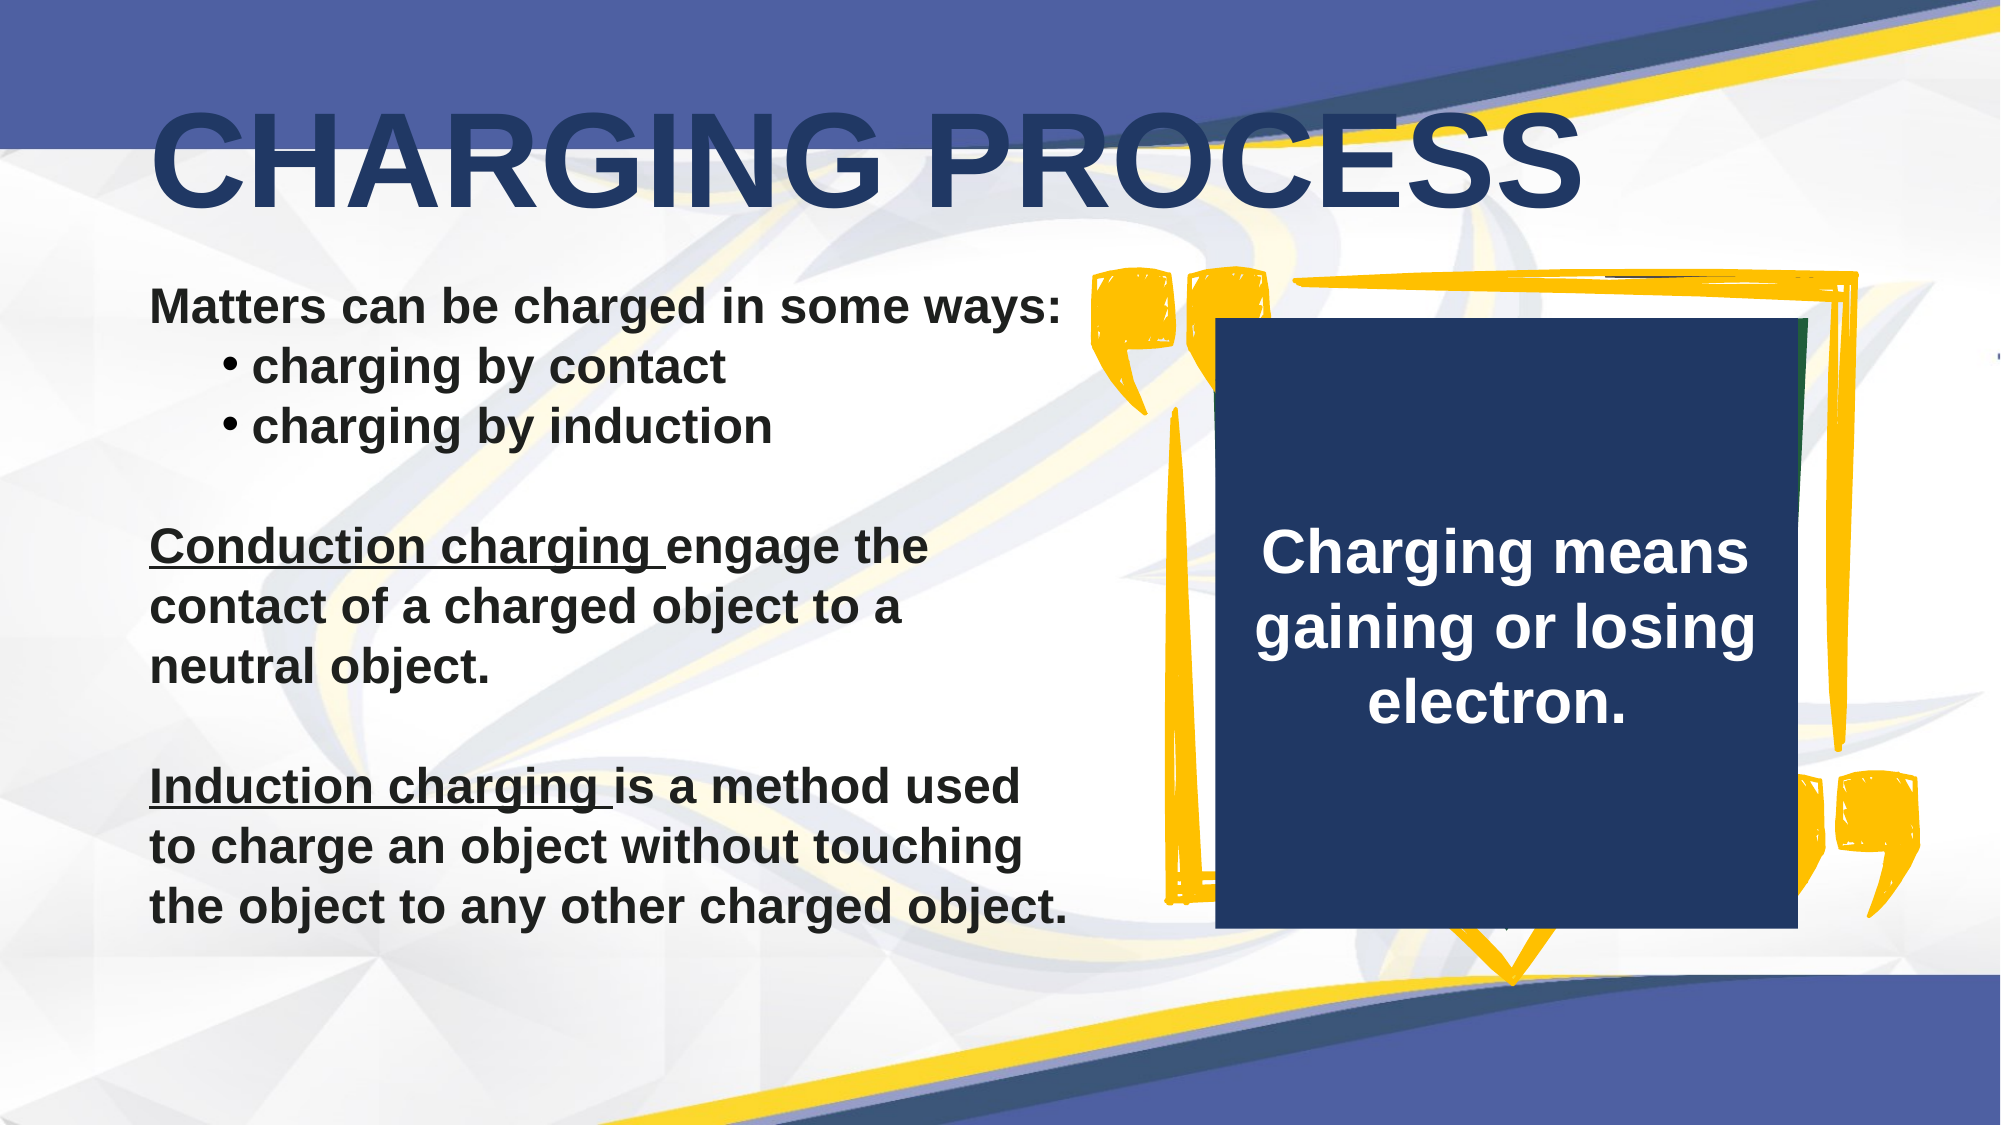

CHARGING PROCESS
Matters can be charged in some ways:
charging by contact
charging by induction

Conduction charging engage the contact of a charged object to a neutral object.

Induction charging is a method used to charge an object without touching the object to any other charged object.

Charging means gaining or losing electron.